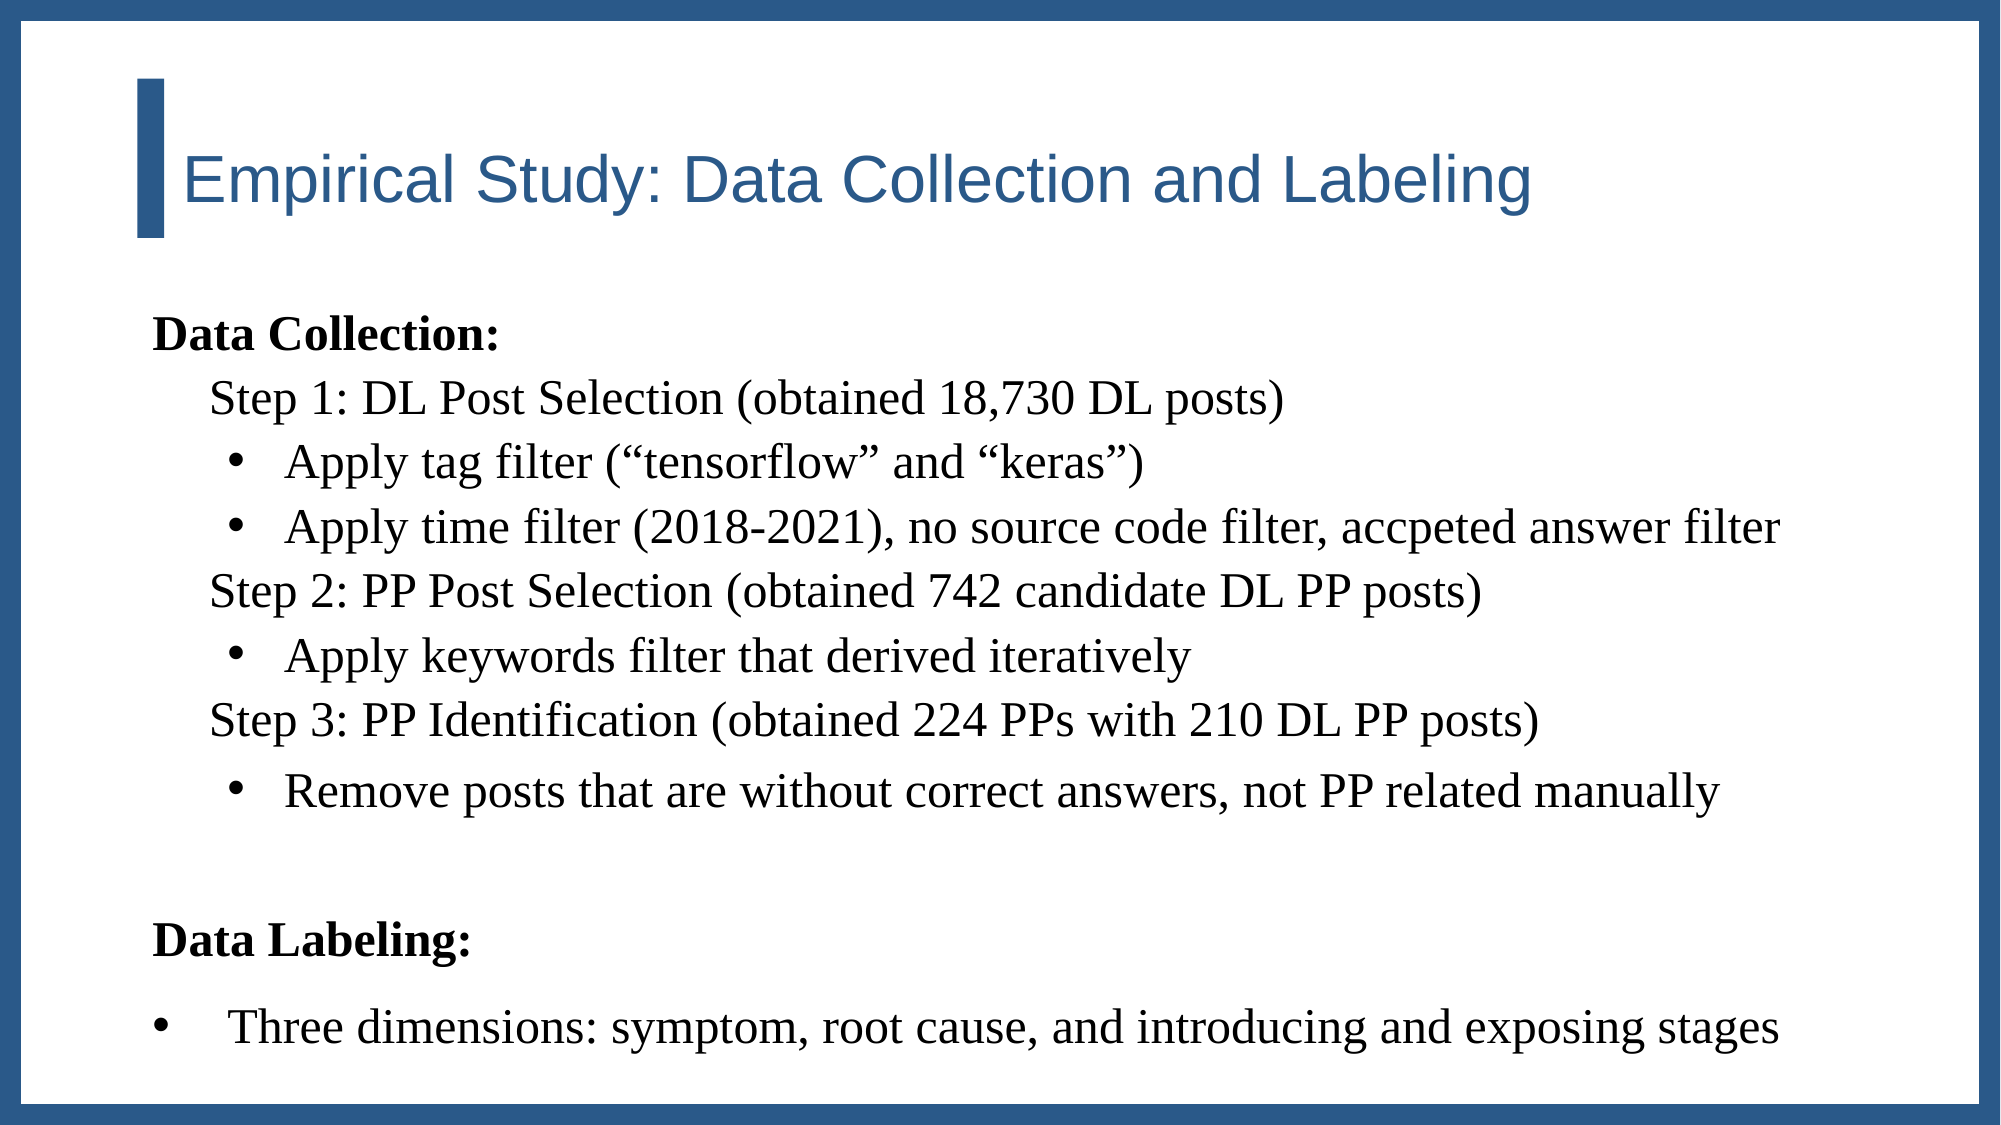

# Empirical Study: Data Collection and Labeling
﻿Data Collection:
Step 1: DL Post Selection (obtained 18,730 DL posts)
Apply tag filter (“tensorflow” and “keras”)
Apply time filter (2018-2021), no source code filter, accpeted answer filter
﻿Step 2: PP Post Selection (obtained 742 candidate DL PP posts)
Apply keywords filter that derived iteratively
﻿Step 3: PP Identification (obtained 224 PPs with 210 DL PP posts)
Remove posts that are without correct answers, not PP related manually

Data Labeling:
﻿Three dimensions: symptom, root cause, and introducing and exposing stages